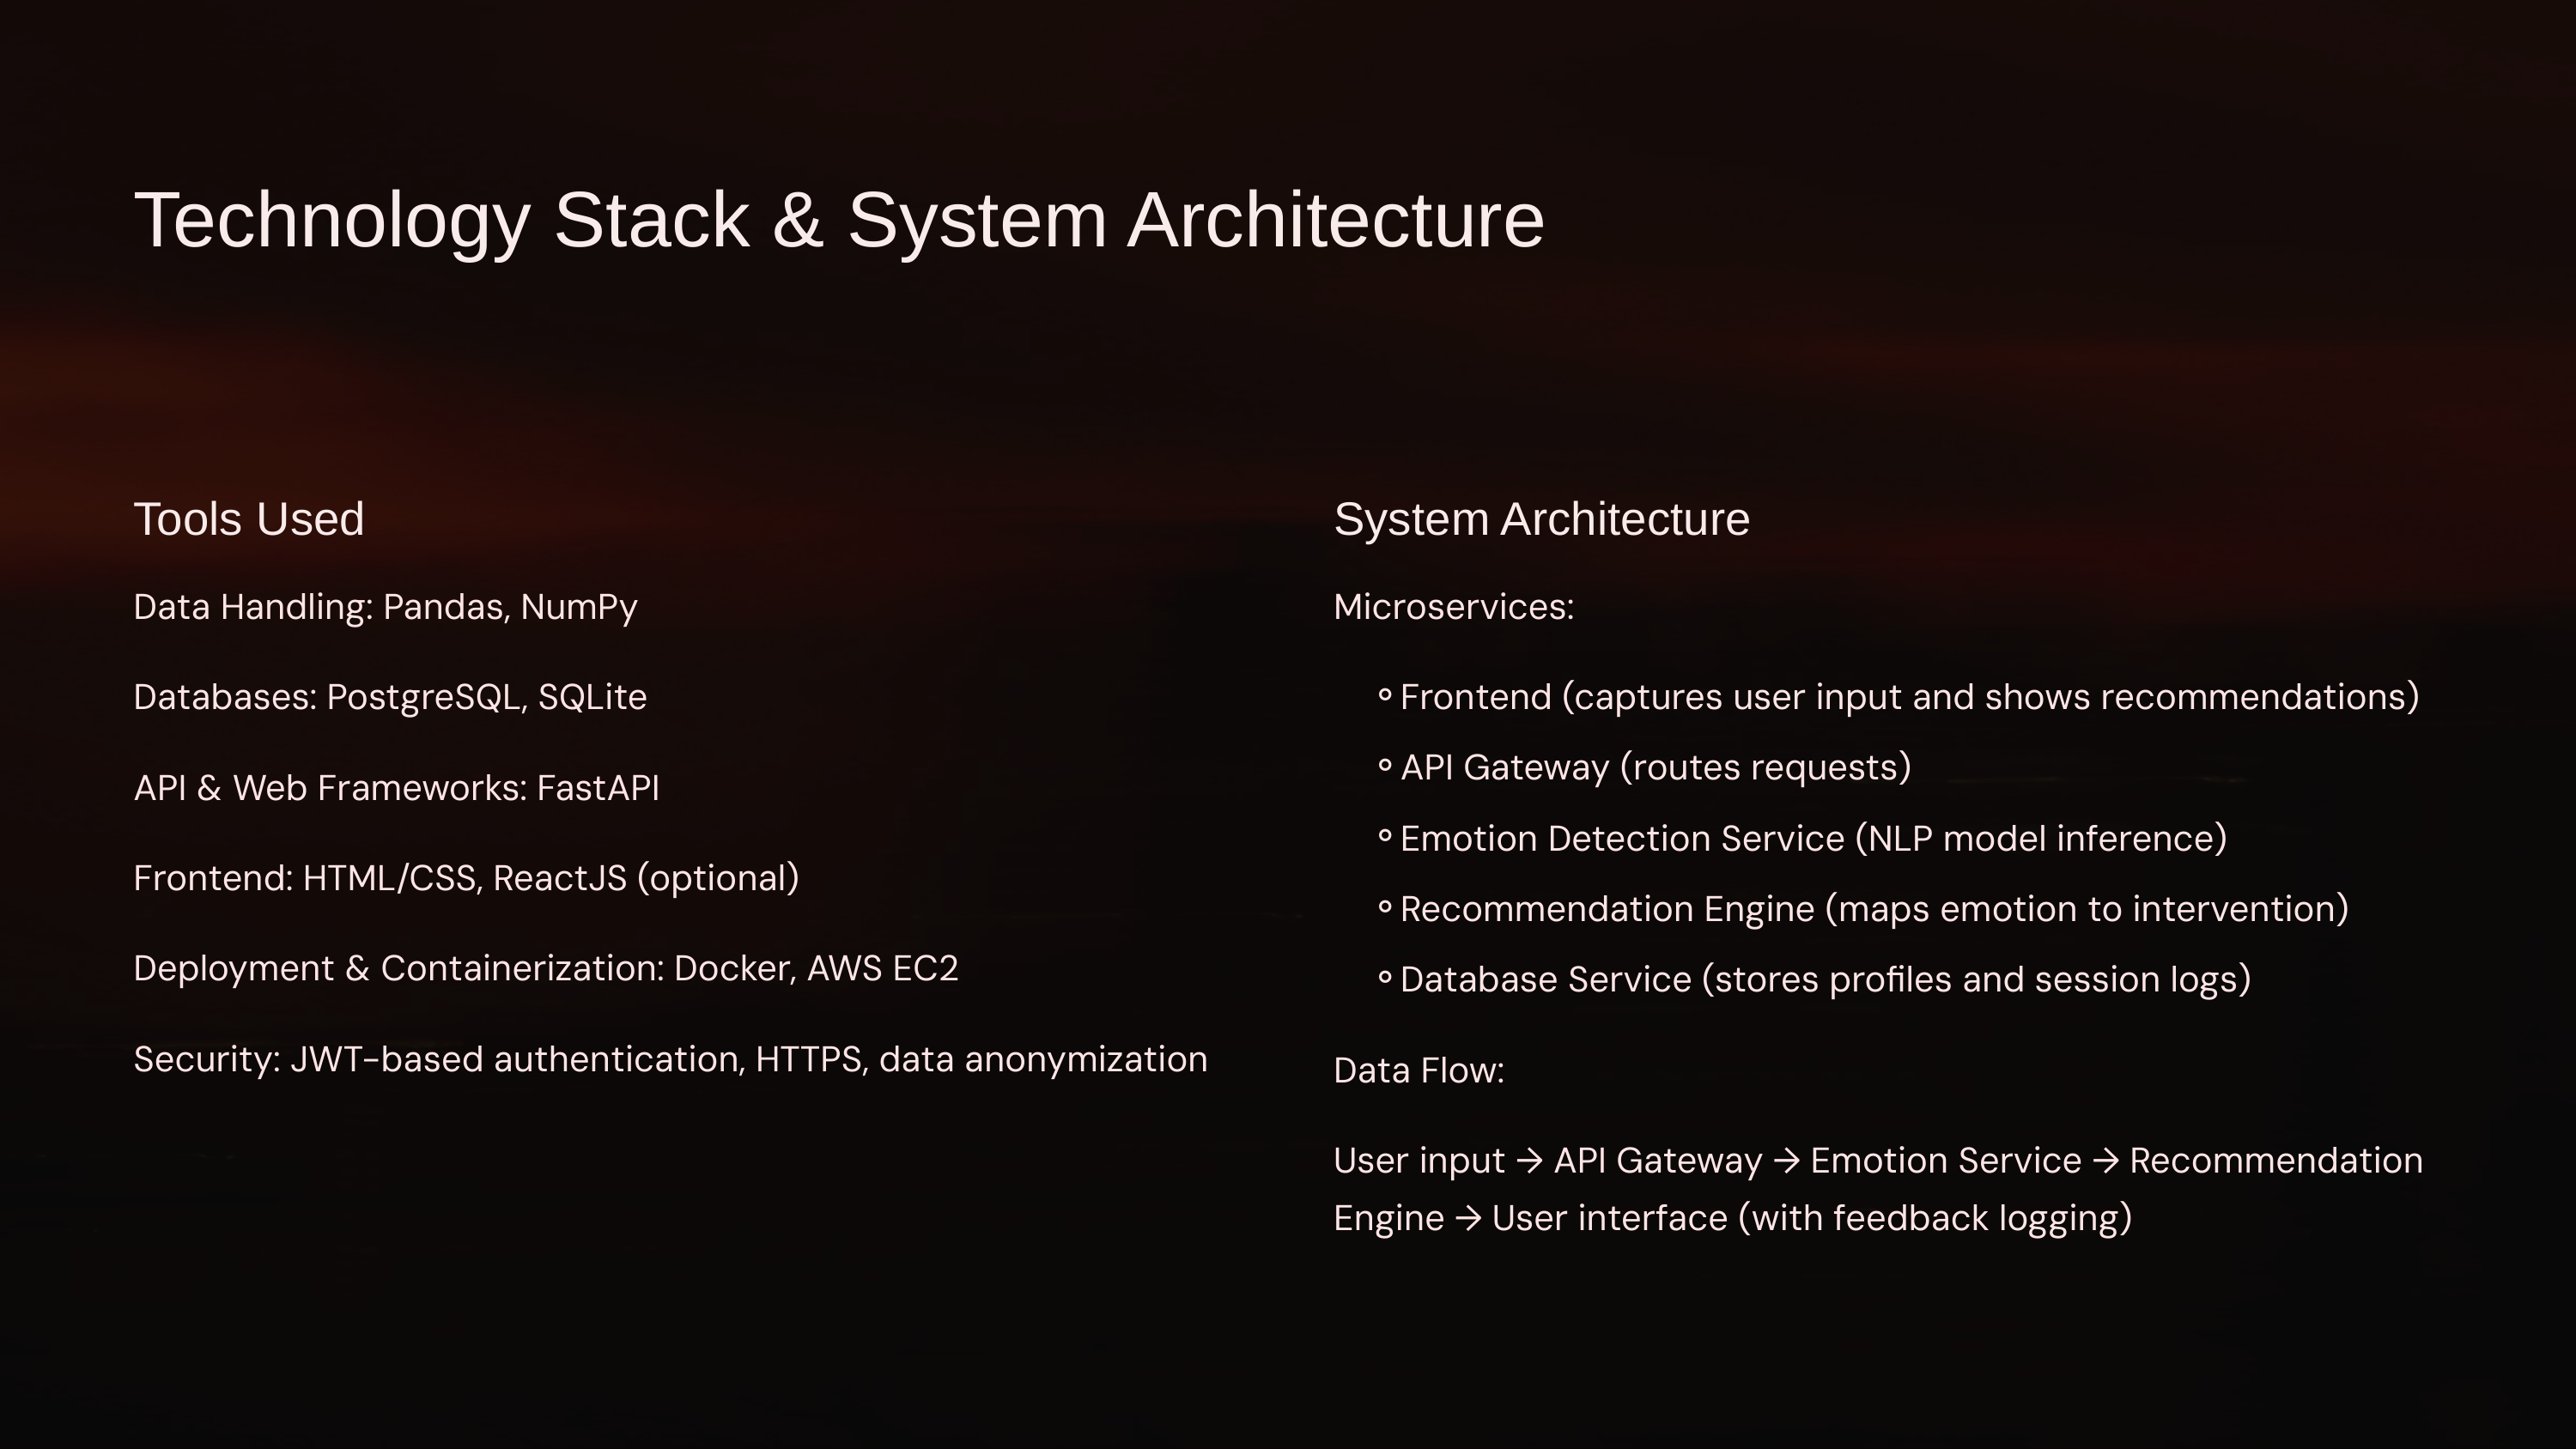

Technology Stack & System Architecture

Tools Used

System Architecture

Data Handling: Pandas, NumPy

Microservices:

Databases: PostgreSQL, SQLite

Frontend (captures user input and shows recommendations)

API Gateway (routes requests)

API & Web Frameworks: FastAPI

Emotion Detection Service (NLP model inference)

Frontend: HTML/CSS, ReactJS (optional)

Recommendation Engine (maps emotion to intervention)

Deployment & Containerization: Docker, AWS EC2

Database Service (stores profiles and session logs)

Security: JWT-based authentication, HTTPS, data anonymization

Data Flow:

User input → API Gateway → Emotion Service → Recommendation Engine → User interface (with feedback logging)